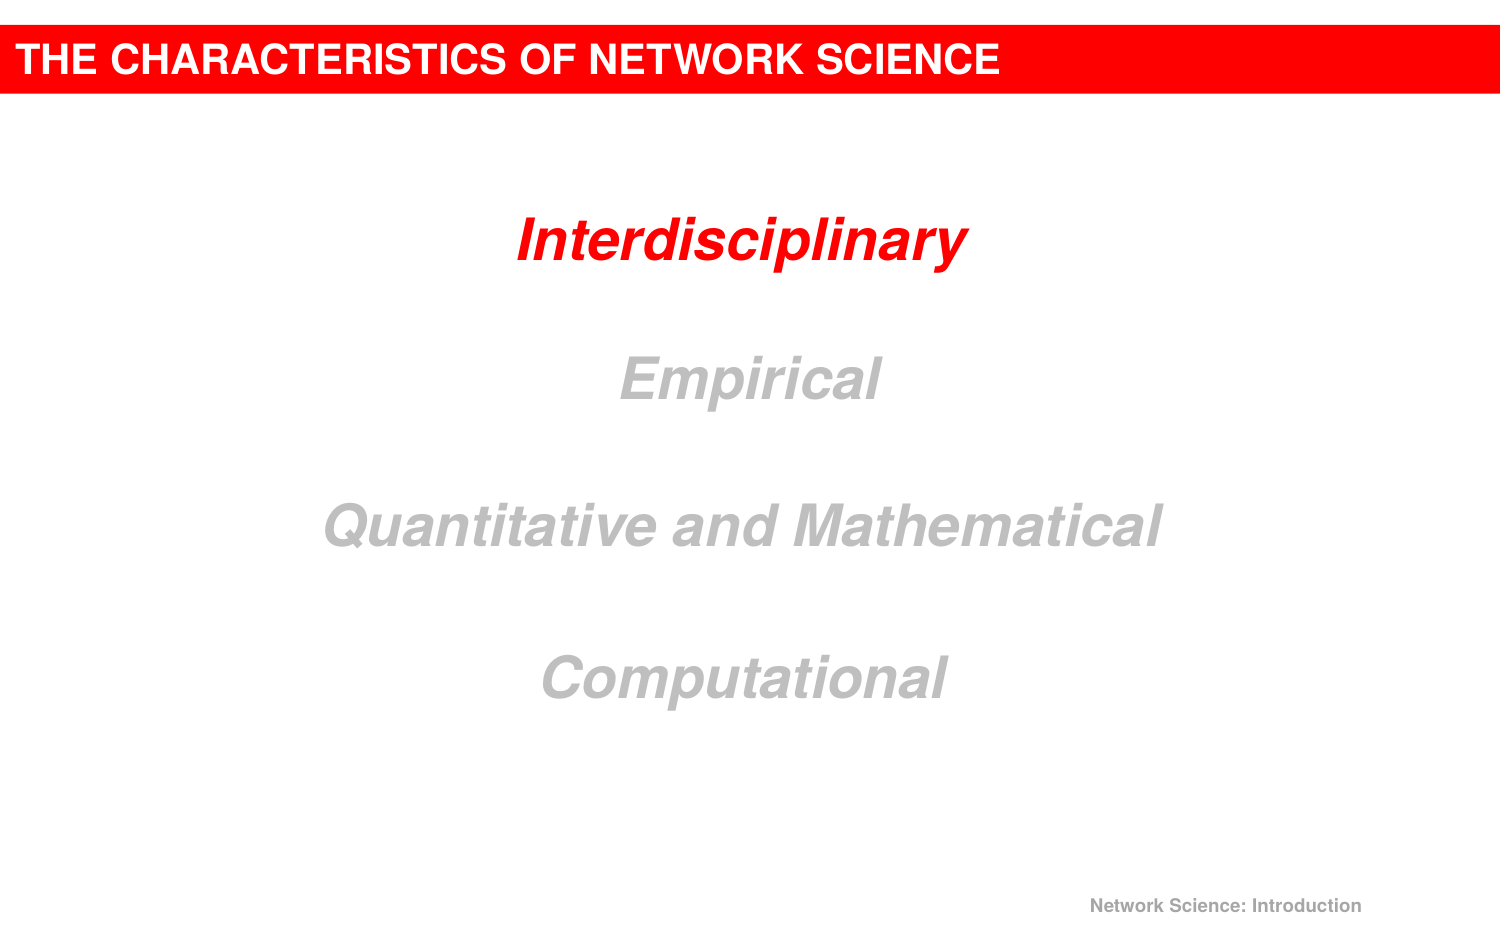

THE CHARACTERISTICS OF NETWORK SCIENCE
Interdisciplinary
Empirical
Quantitative and Mathematical
Computational
Network Science: Introduction